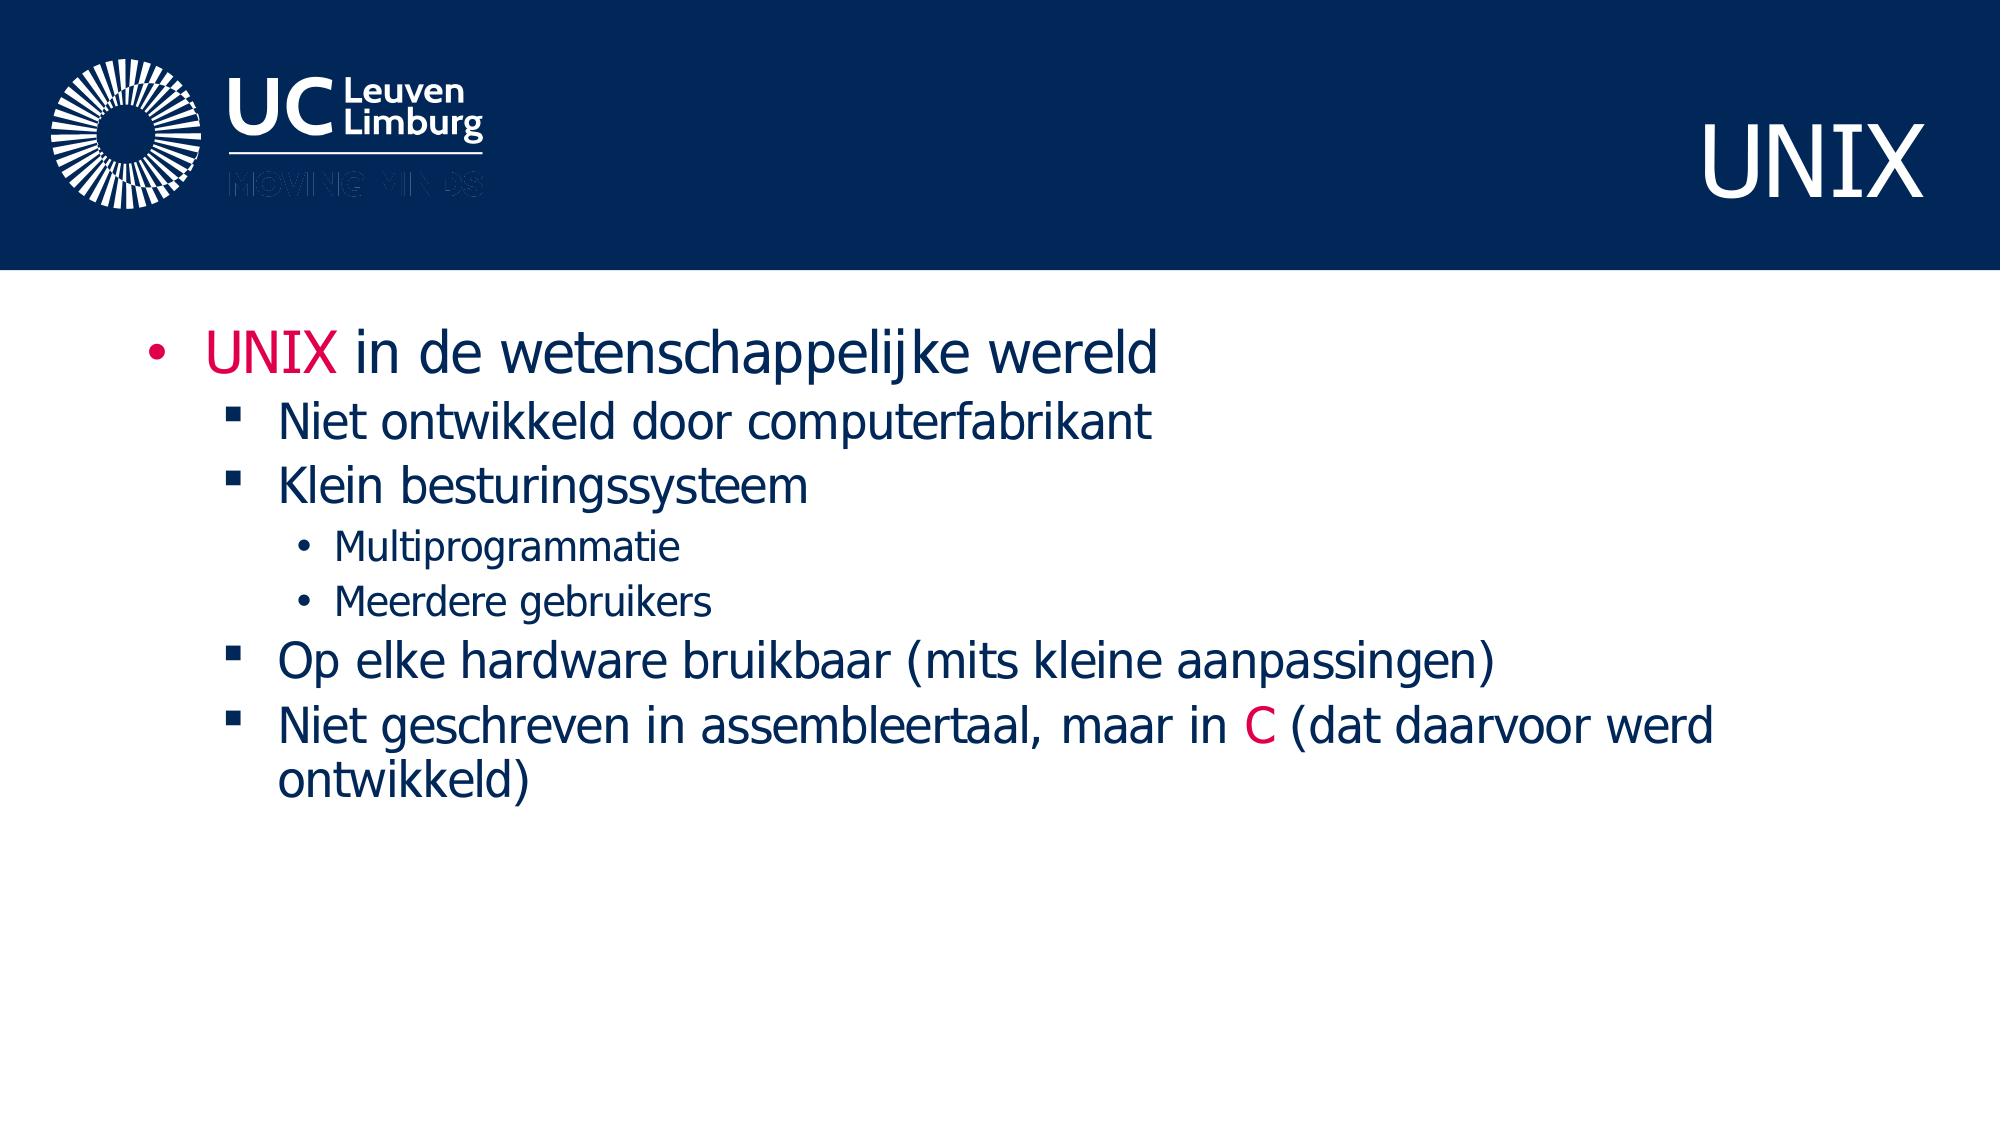

# UNIX
UNIX in de wetenschappelijke wereld
Niet ontwikkeld door computerfabrikant
Klein besturingssysteem
Multiprogrammatie
Meerdere gebruikers
Op elke hardware bruikbaar (mits kleine aanpassingen)
Niet geschreven in assembleertaal, maar in C (dat daarvoor werd ontwikkeld)